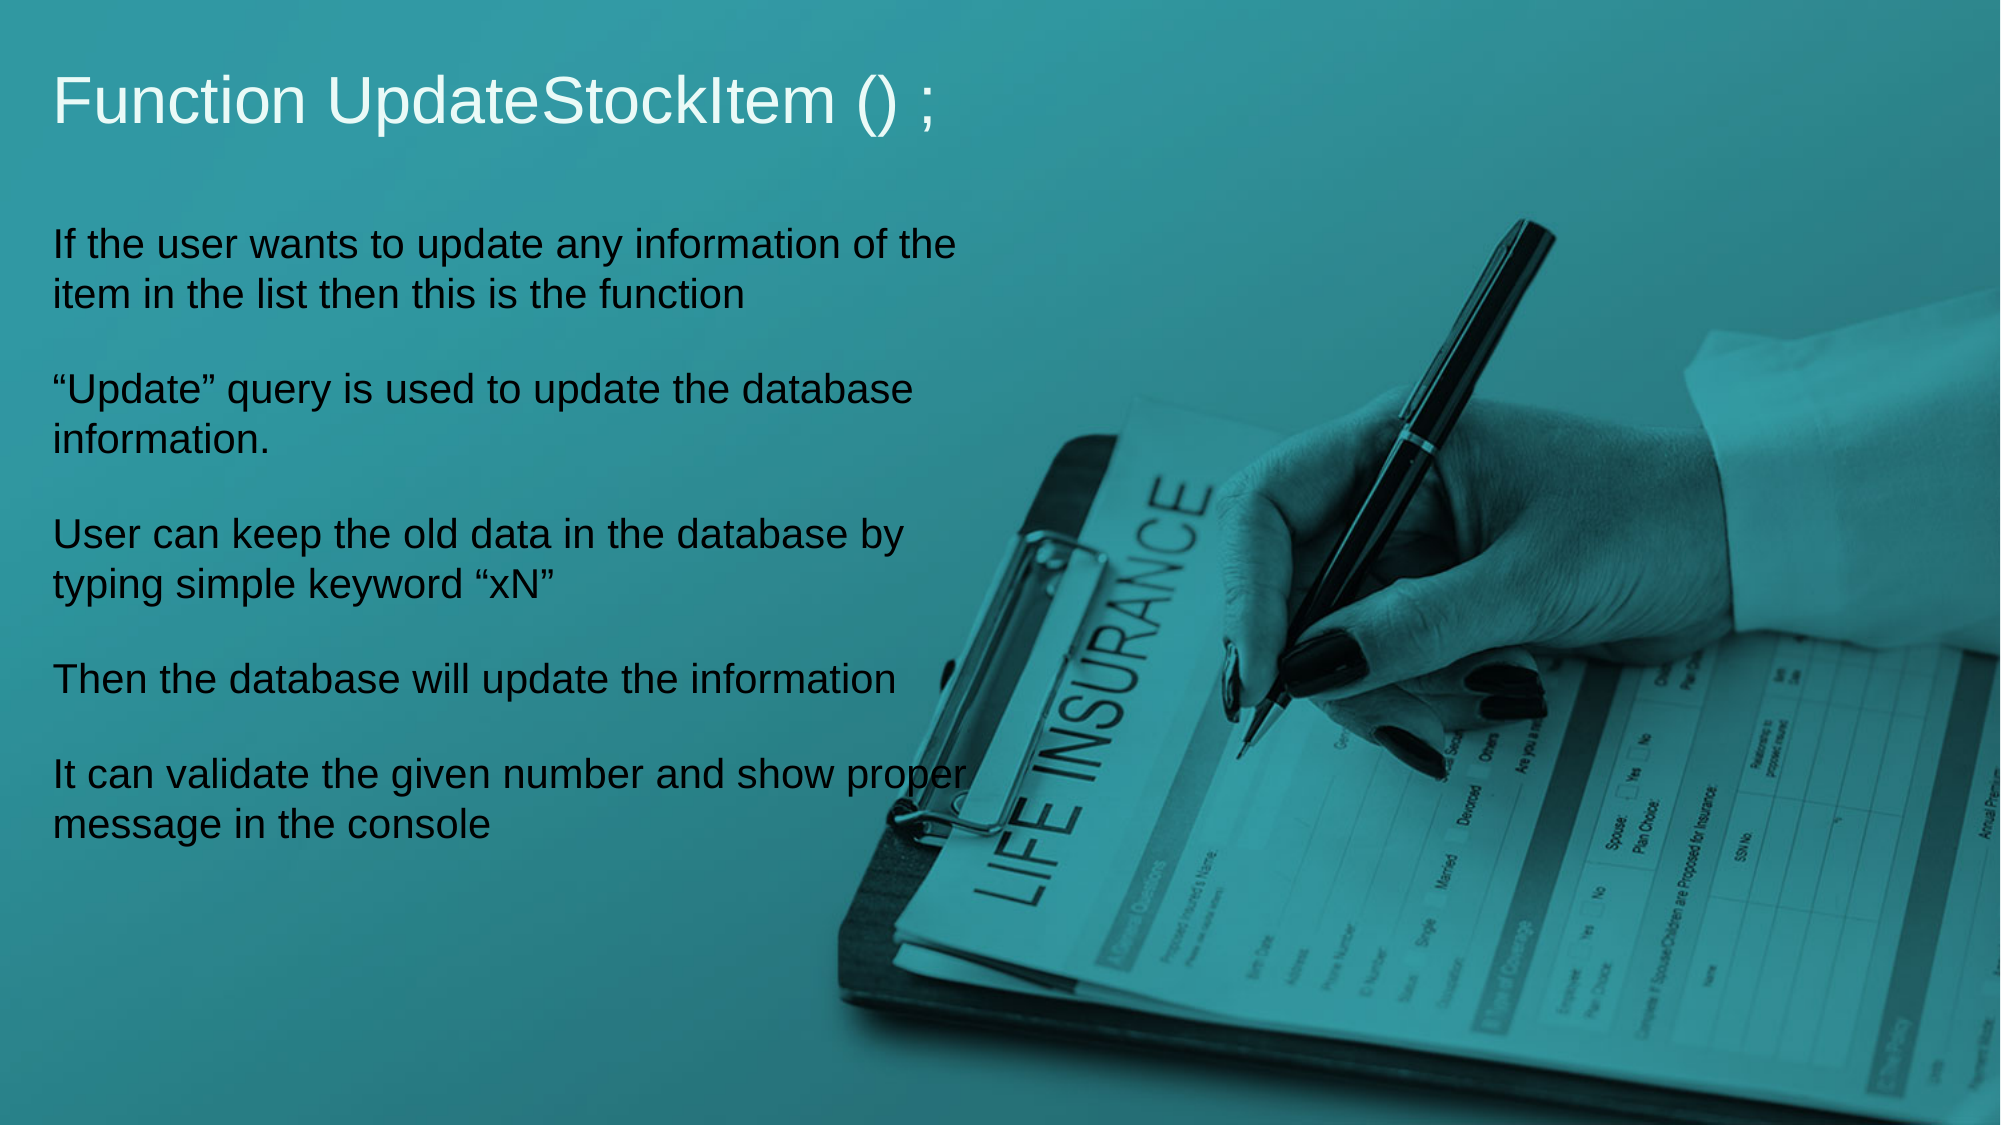

Function UpdateStockItem () ;

If the user wants to update any information of the item in the list then this is the function

“Update” query is used to update the database information.

User can keep the old data in the database by typing simple keyword “xN”

Then the database will update the information

It can validate the given number and show proper message in the console